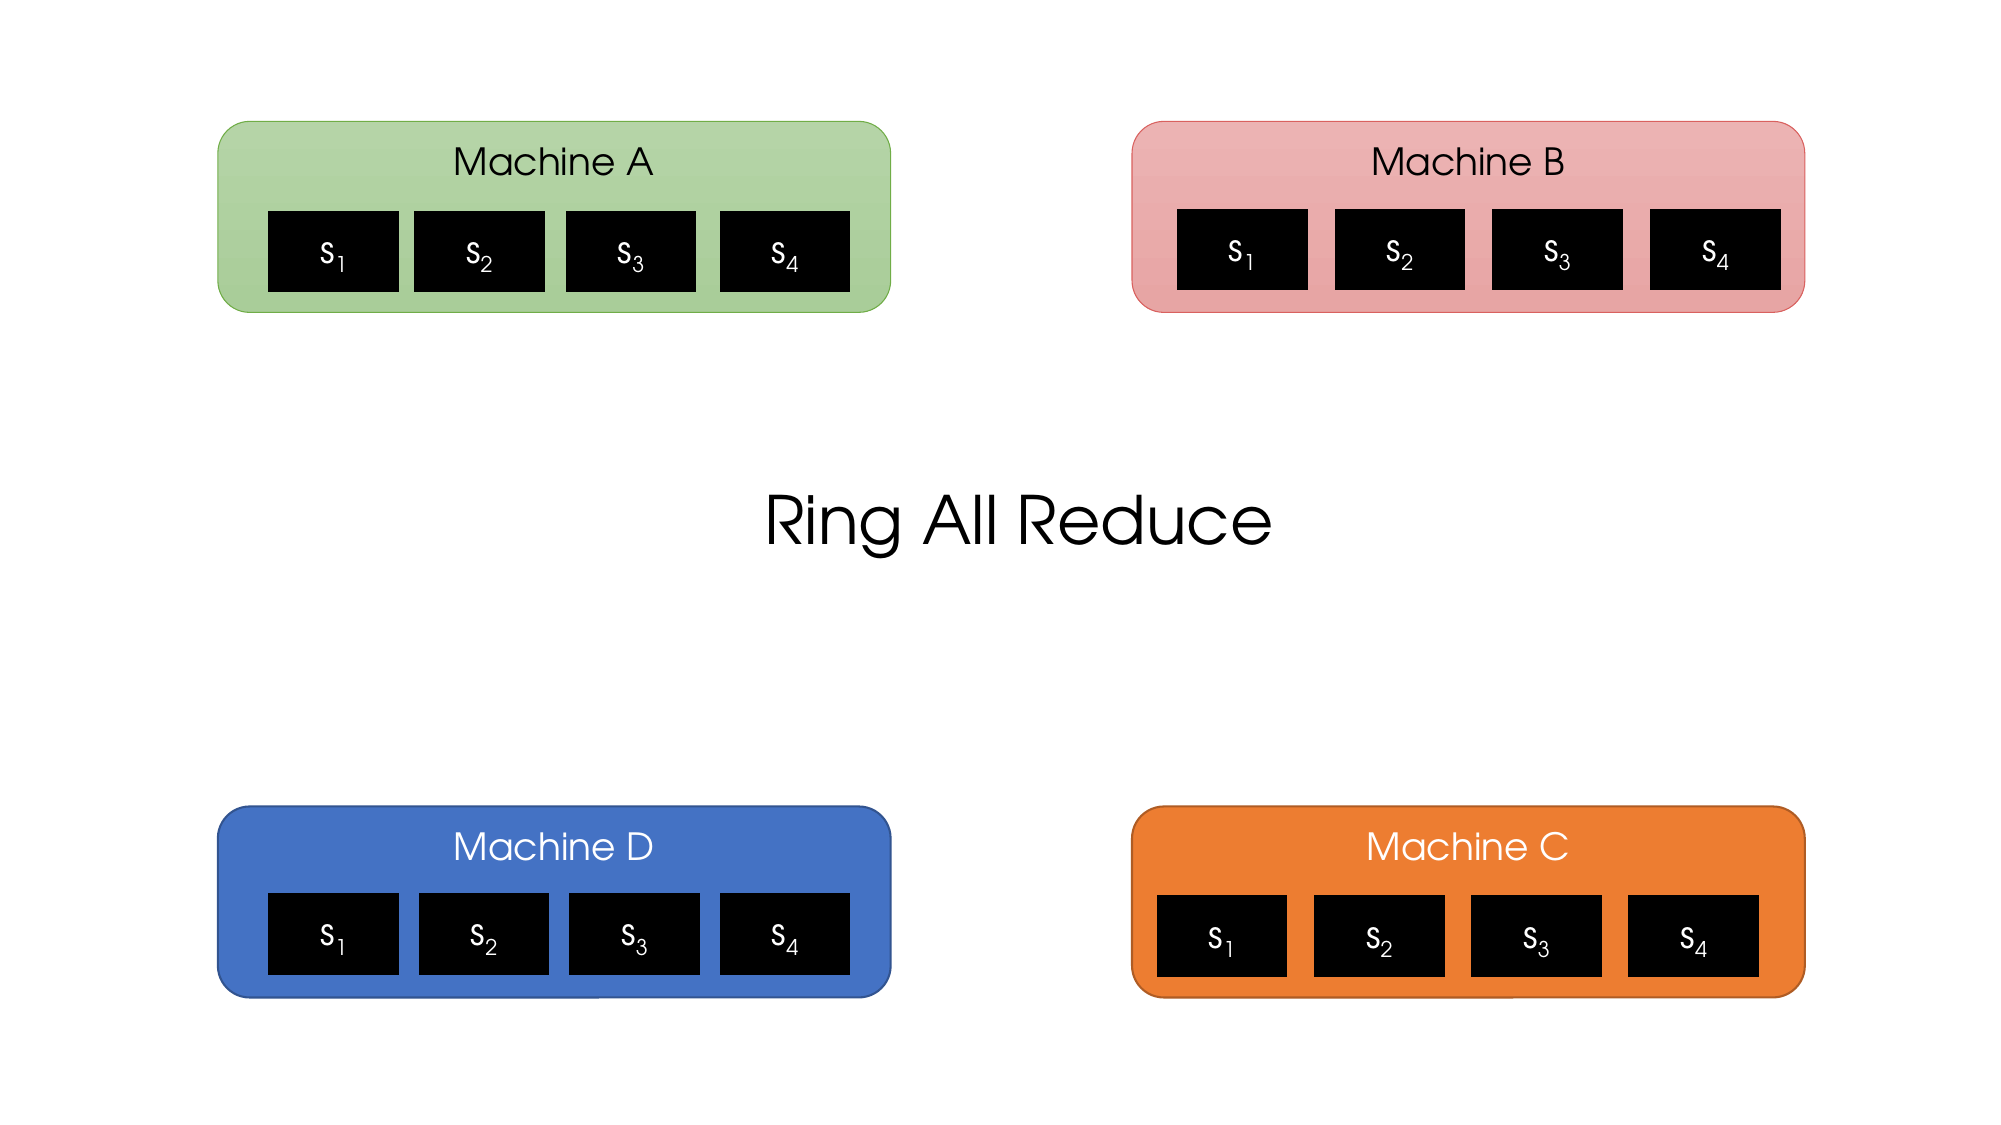

Machine B
Machine A
s1
s2
s3
s4
s1
s2
s3
s4
Ring All Reduce
Machine D
Machine C
s1
s2
s3
s4
s1
s2
s3
s4